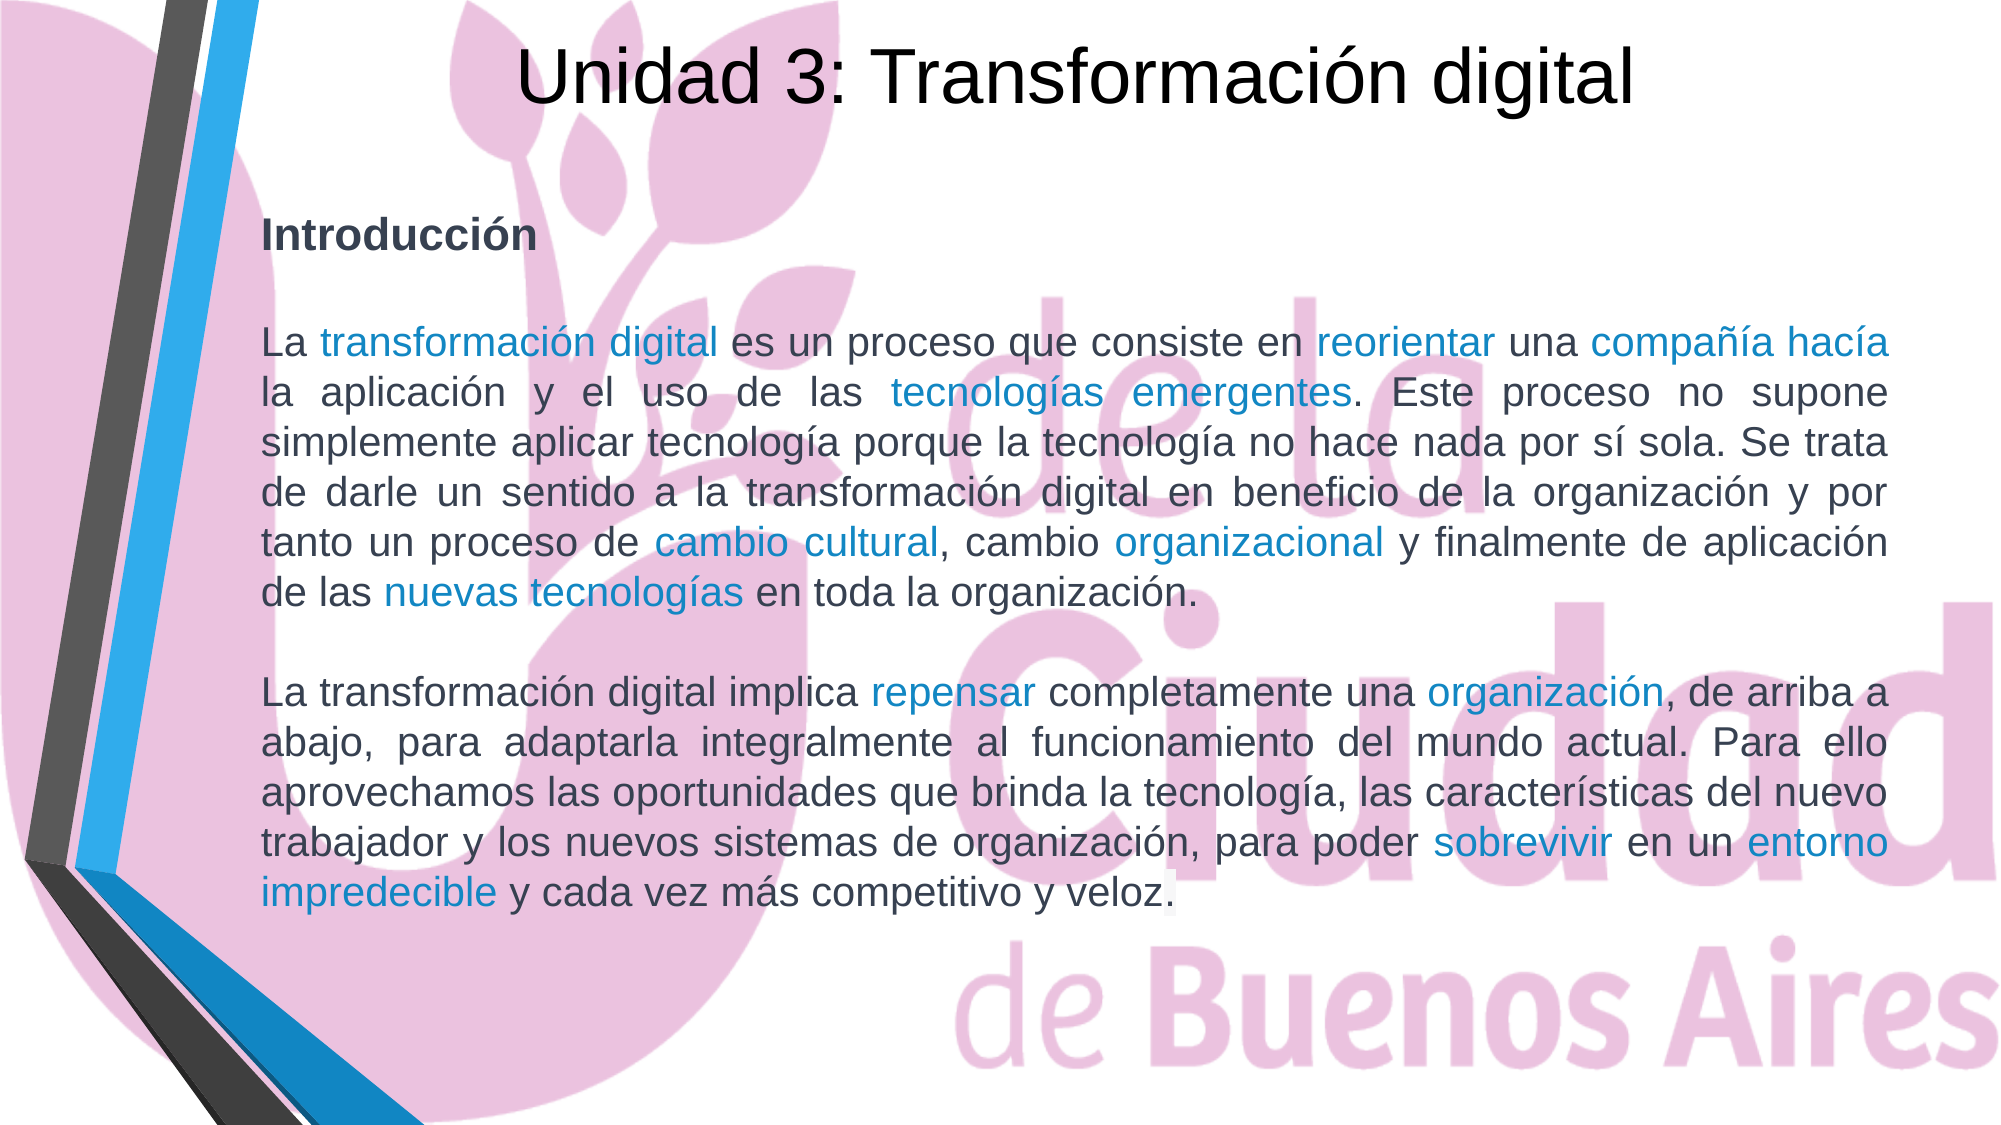

# Unidad 3: Transformación digital

Introducción

La transformación digital es un proceso que consiste en reorientar una compañía hacía la aplicación y el uso de las tecnologías emergentes. Este proceso no supone simplemente aplicar tecnología porque la tecnología no hace nada por sí sola. Se trata de darle un sentido a la transformación digital en beneficio de la organización y por tanto un proceso de cambio cultural, cambio organizacional y finalmente de aplicación de las nuevas tecnologías en toda la organización.

La transformación digital implica repensar completamente una organización, de arriba a abajo, para adaptarla integralmente al funcionamiento del mundo actual. Para ello aprovechamos las oportunidades que brinda la tecnología, las características del nuevo trabajador y los nuevos sistemas de organización, para poder sobrevivir en un entorno impredecible y cada vez más competitivo y veloz.